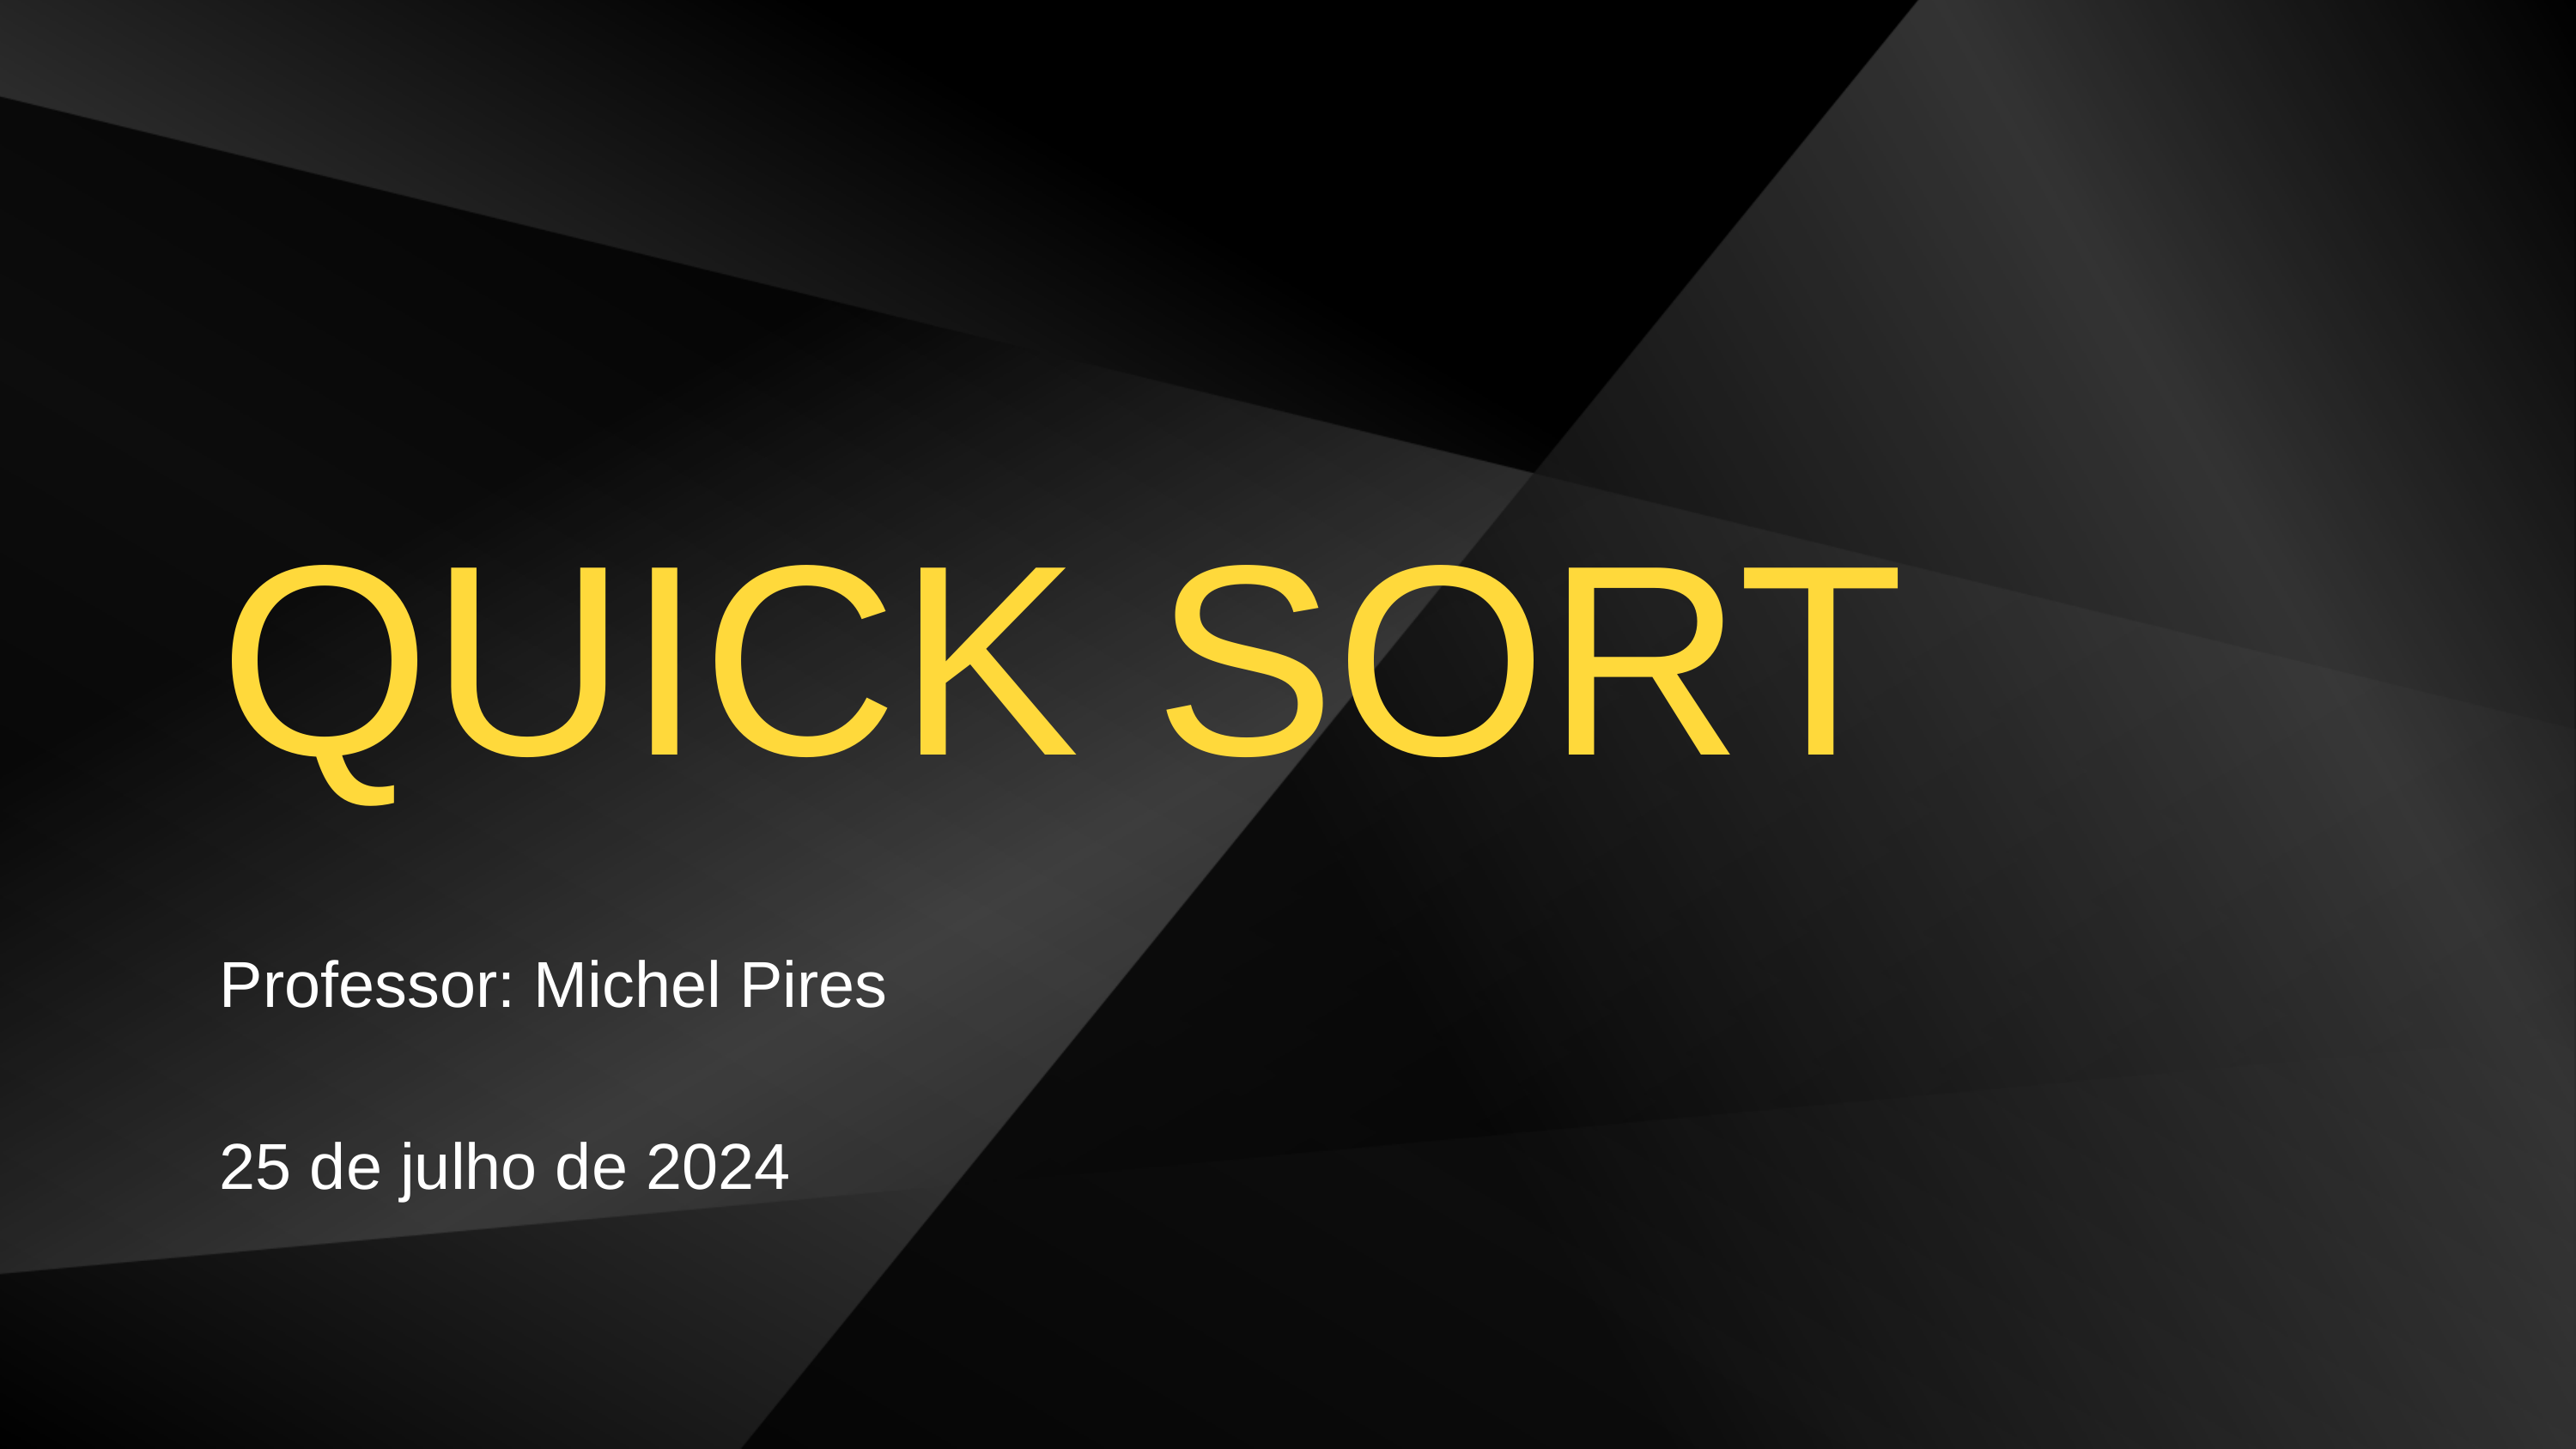

QUICK SORT
Professor: Michel Pires

25 de julho de 2024